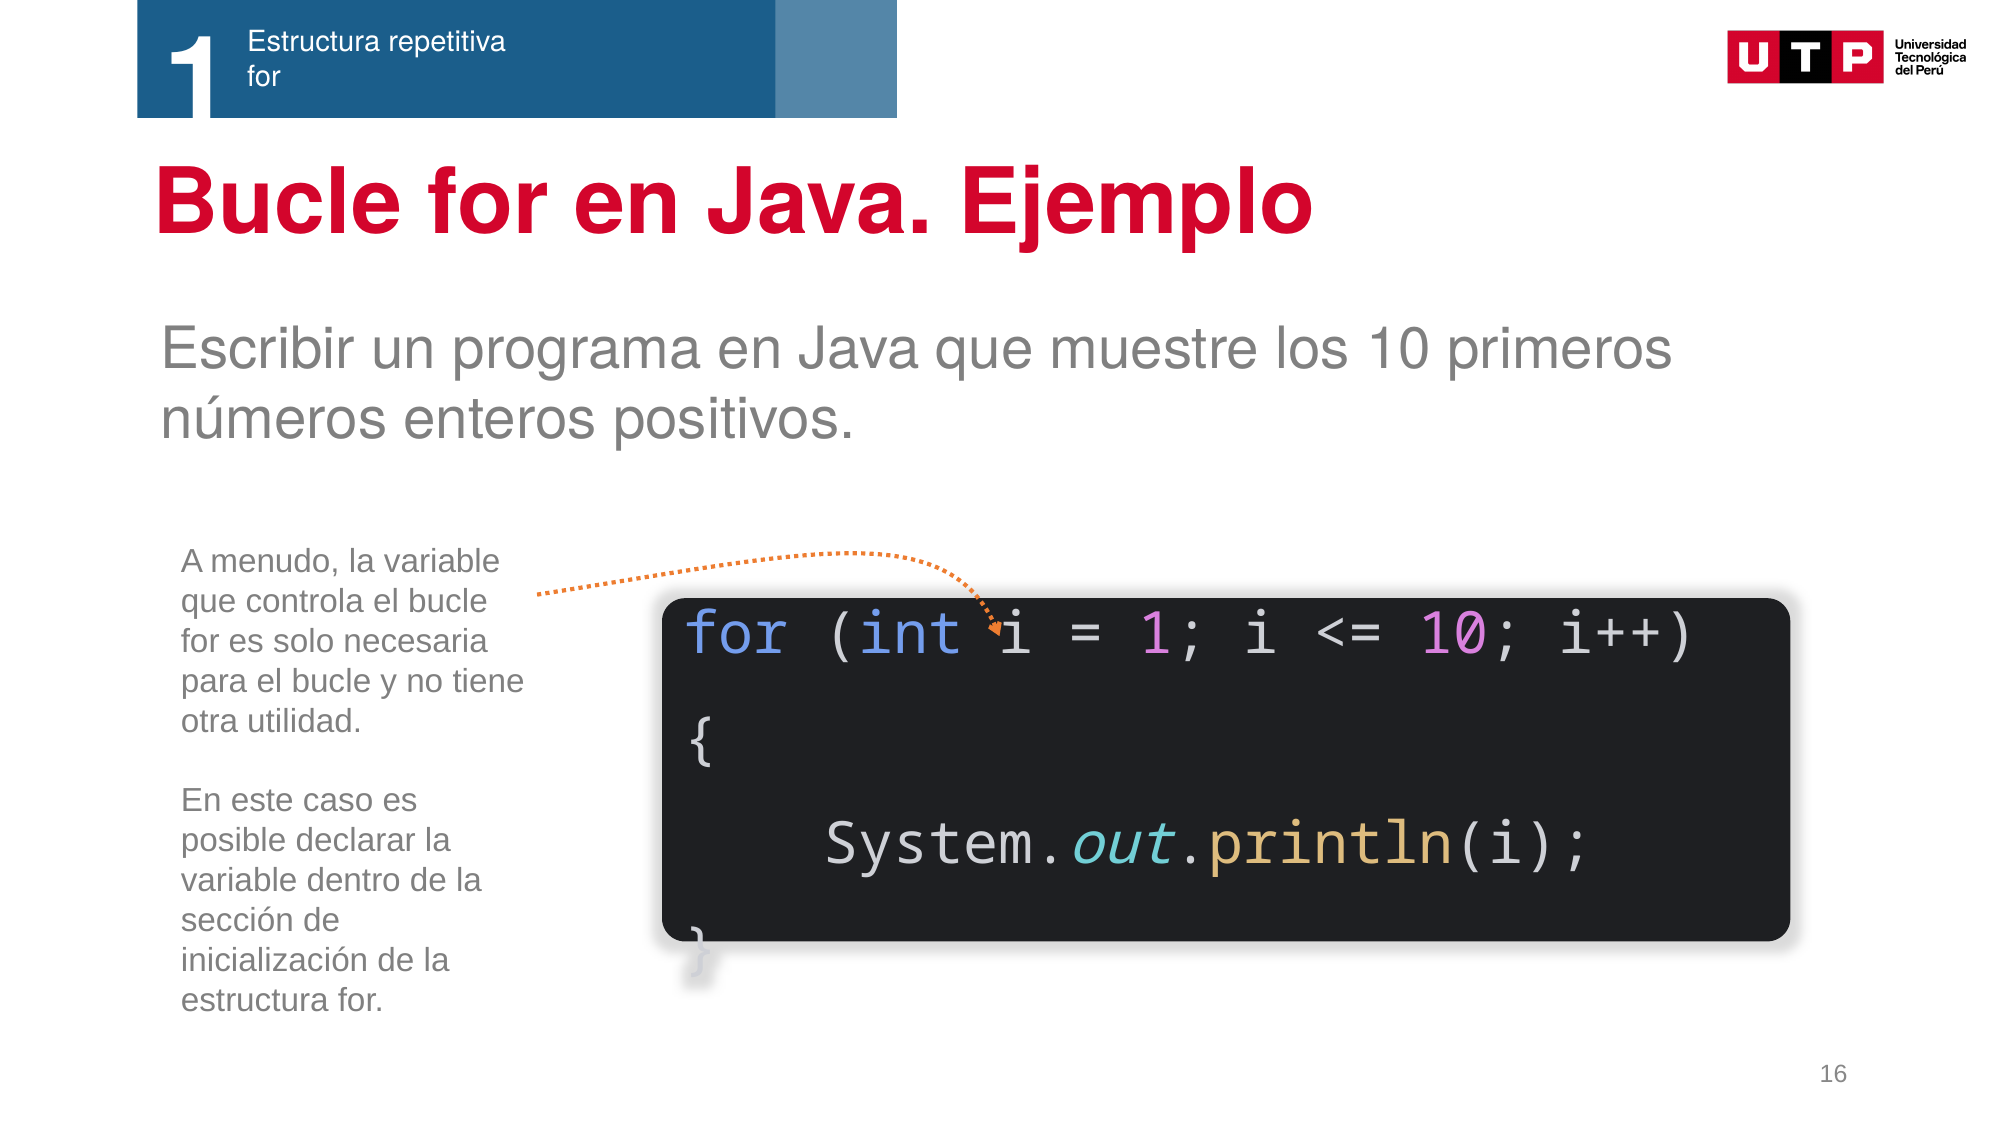

1

Estructura repetitiva
for
# Bucle for en Java. Ejemplo
Escribir un programa en Java que muestre los 10 primeros números enteros positivos.

A menudo, la variable que controla el bucle for es solo necesaria para el bucle y no tiene otra utilidad.

En este caso es posible declarar la variable dentro de la sección de inicialización de la estructura for.
for (int i = 1; i <= 10; i++) {
    System.out.println(i);
}
16